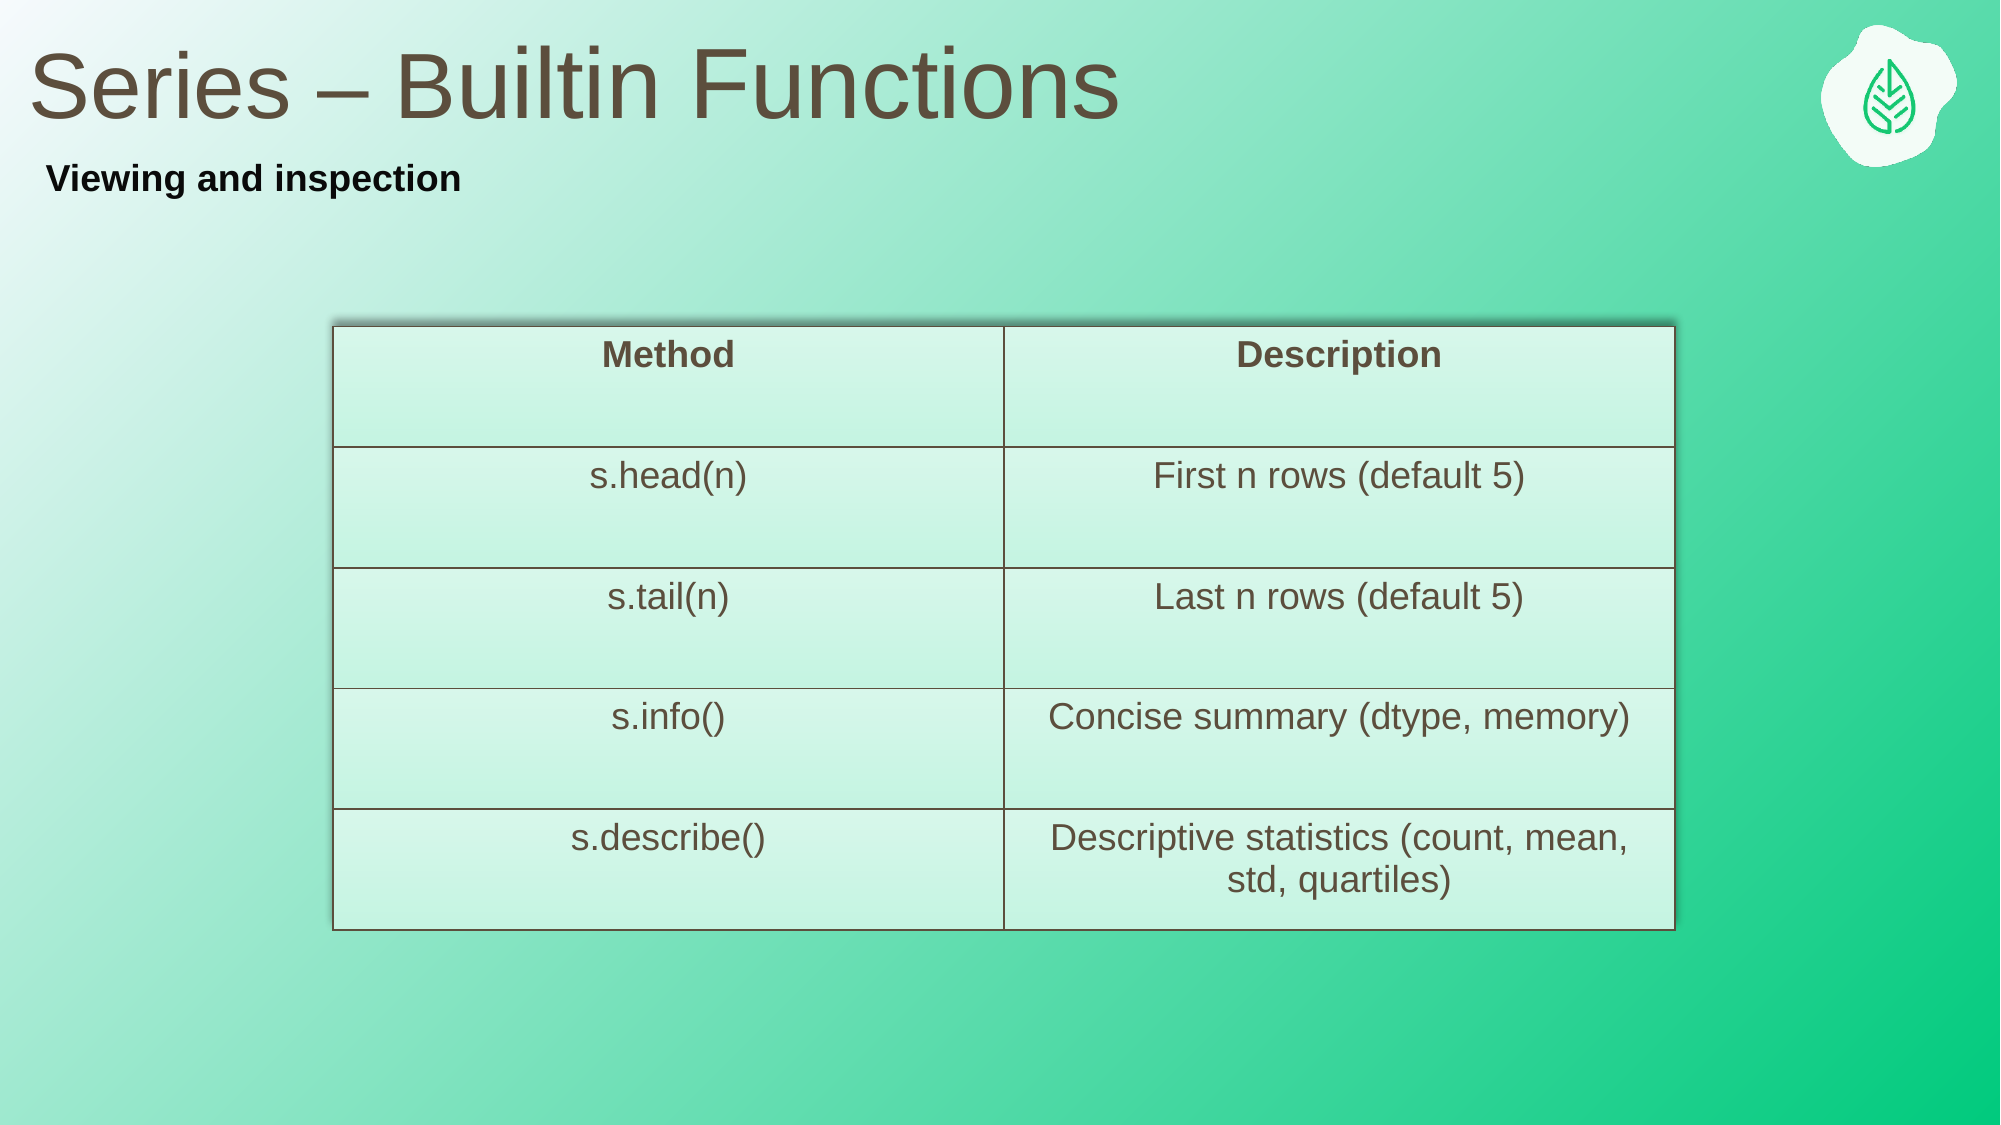

Series – Builtin Functions

Viewing and inspection
| Method | Description |
| --- | --- |
| s.head(n) | First n rows (default 5) |
| s.tail(n) | Last n rows (default 5) |
| s.info() | Concise summary (dtype, memory) |
| s.describe() | Descriptive statistics (count, mean, std, quartiles) |